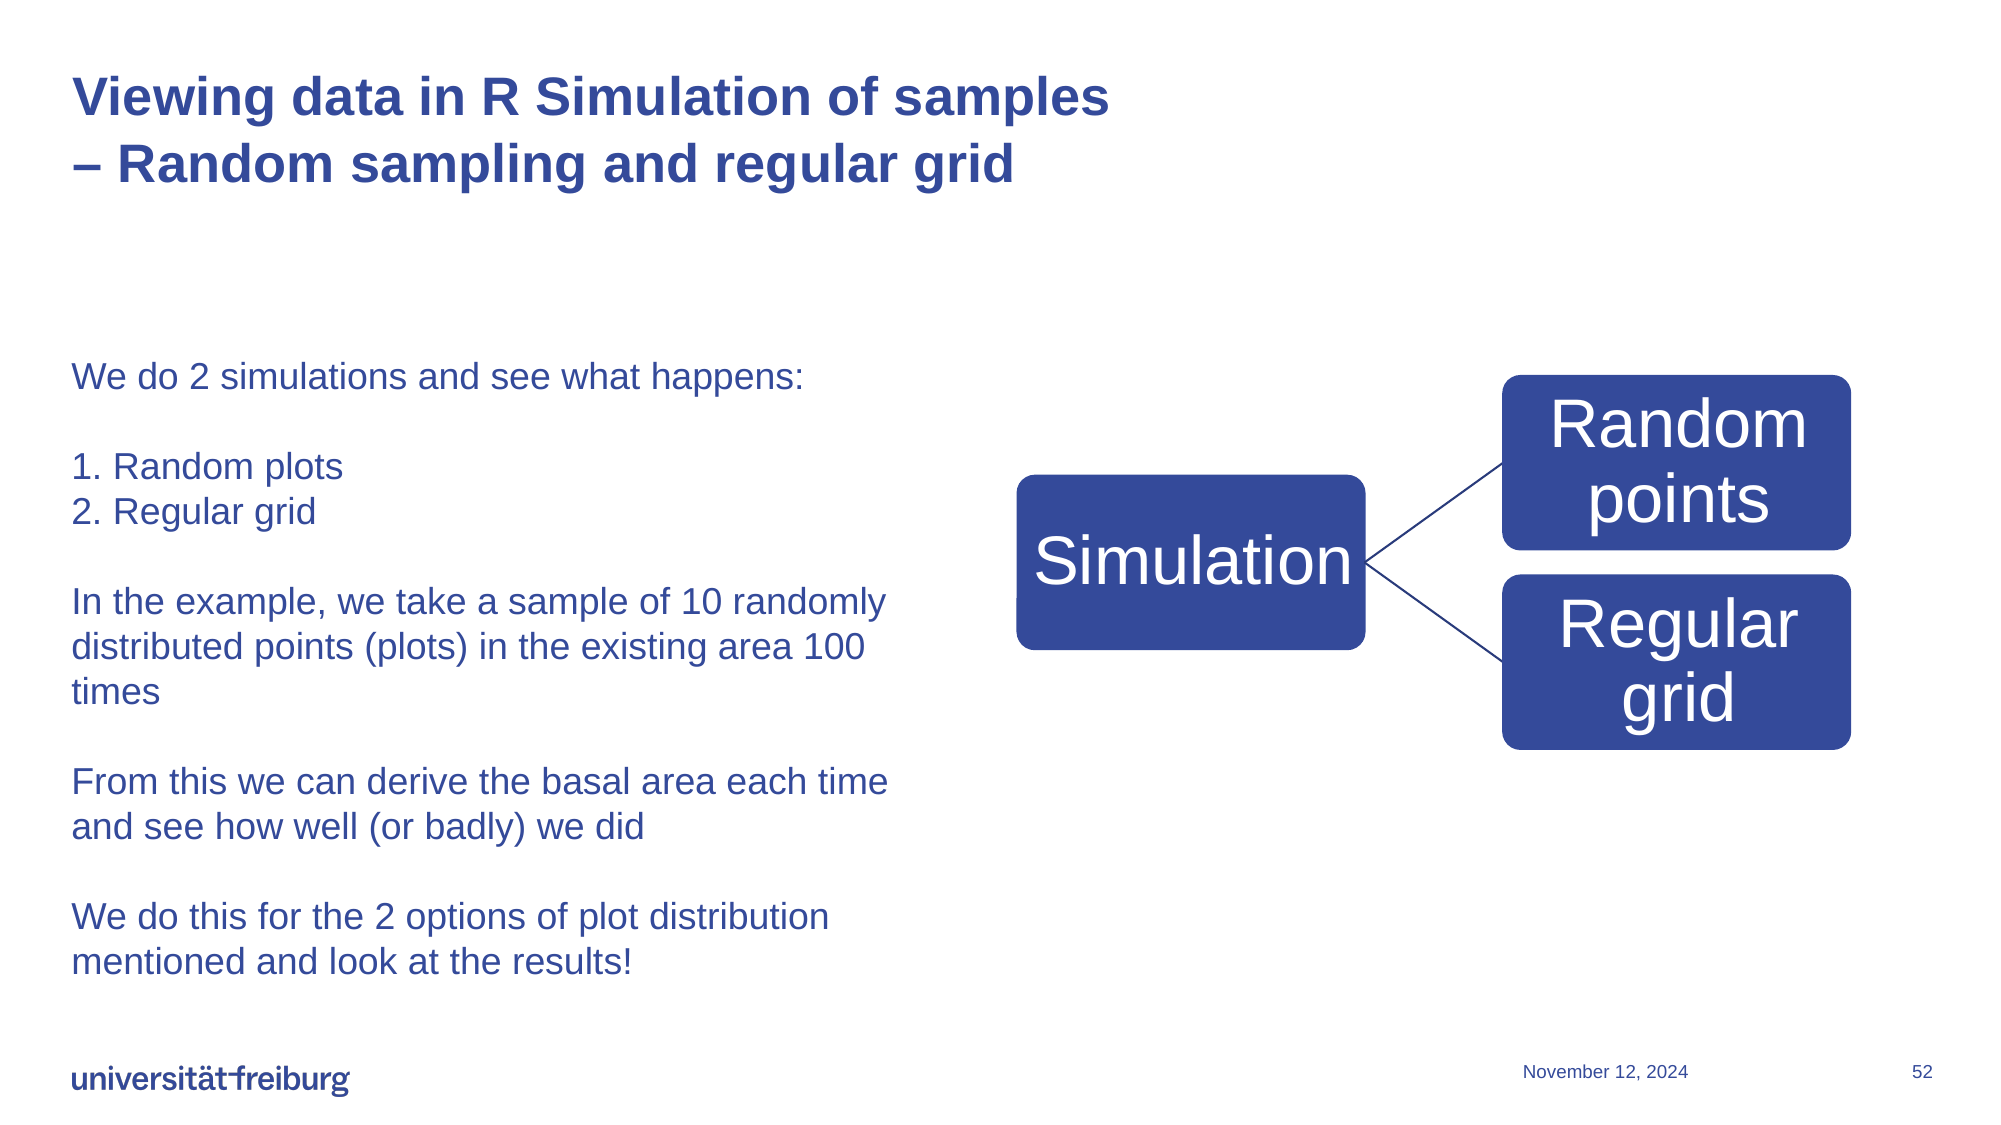

# Viewing data in R Simulation of samples – Random sampling and regular grid
Simulation

Random points

Regular grid
We do 2 simulations and see what happens:

1. Random plots
2. Regular grid

In the example, we take a sample of 10 randomly distributed points (plots) in the existing area 100 times

From this we can derive the basal area each time and see how well (or badly) we did

We do this for the 2 options of plot distribution mentioned and look at the results!
November 12, 2024
52